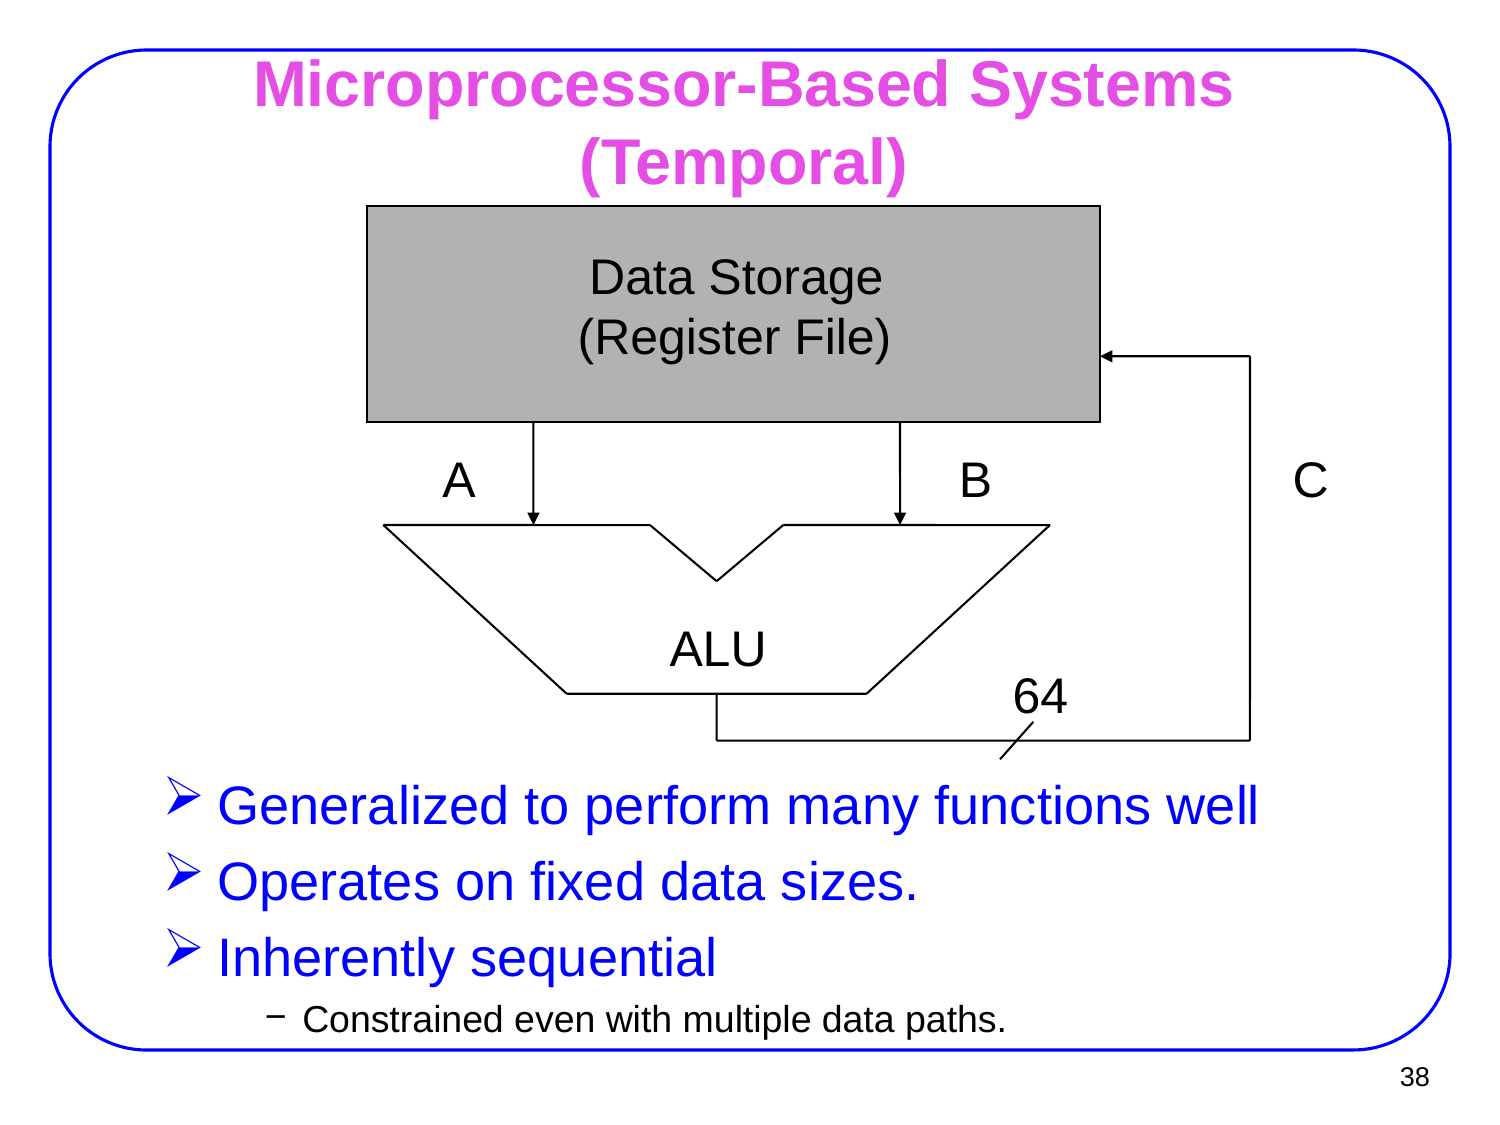

# Microprocessor-Based Systems (Temporal)

 Data Storage
(Register File)

A
B
C

ALU
64

Generalized to perform many functions well
Operates on fixed data sizes.
Inherently sequential
Constrained even with multiple data paths.
38